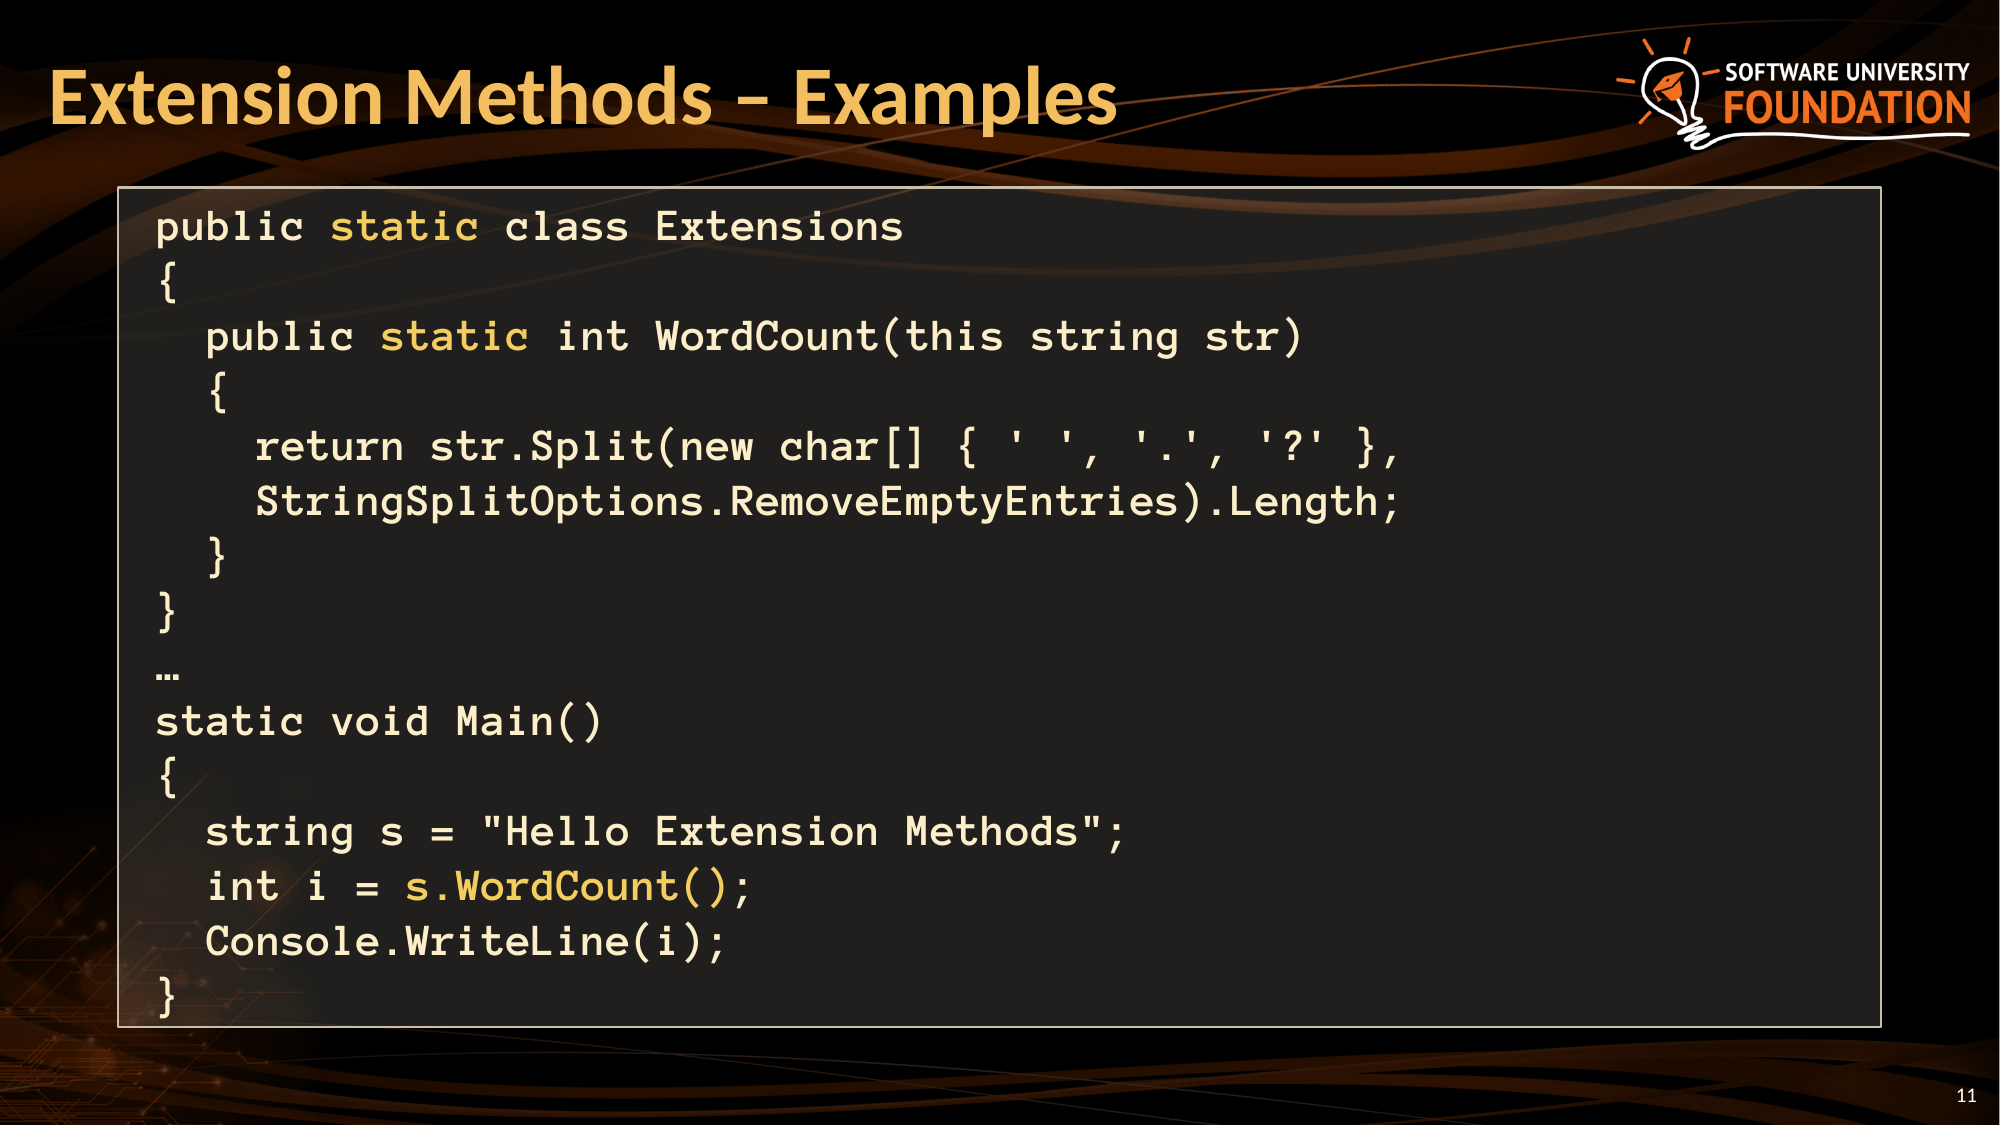

# Extension Methods – Examples
public static class Extensions
{
  public static int WordCount(this string str)
  {
    return str.Split(new char[] { ' ', '.', '?' },
    StringSplitOptions.RemoveEmptyEntries).Length;
  }
}
…
static void Main()
{
  string s = "Hello Extension Methods";
  int i = s.WordCount();
  Console.WriteLine(i);
}
11